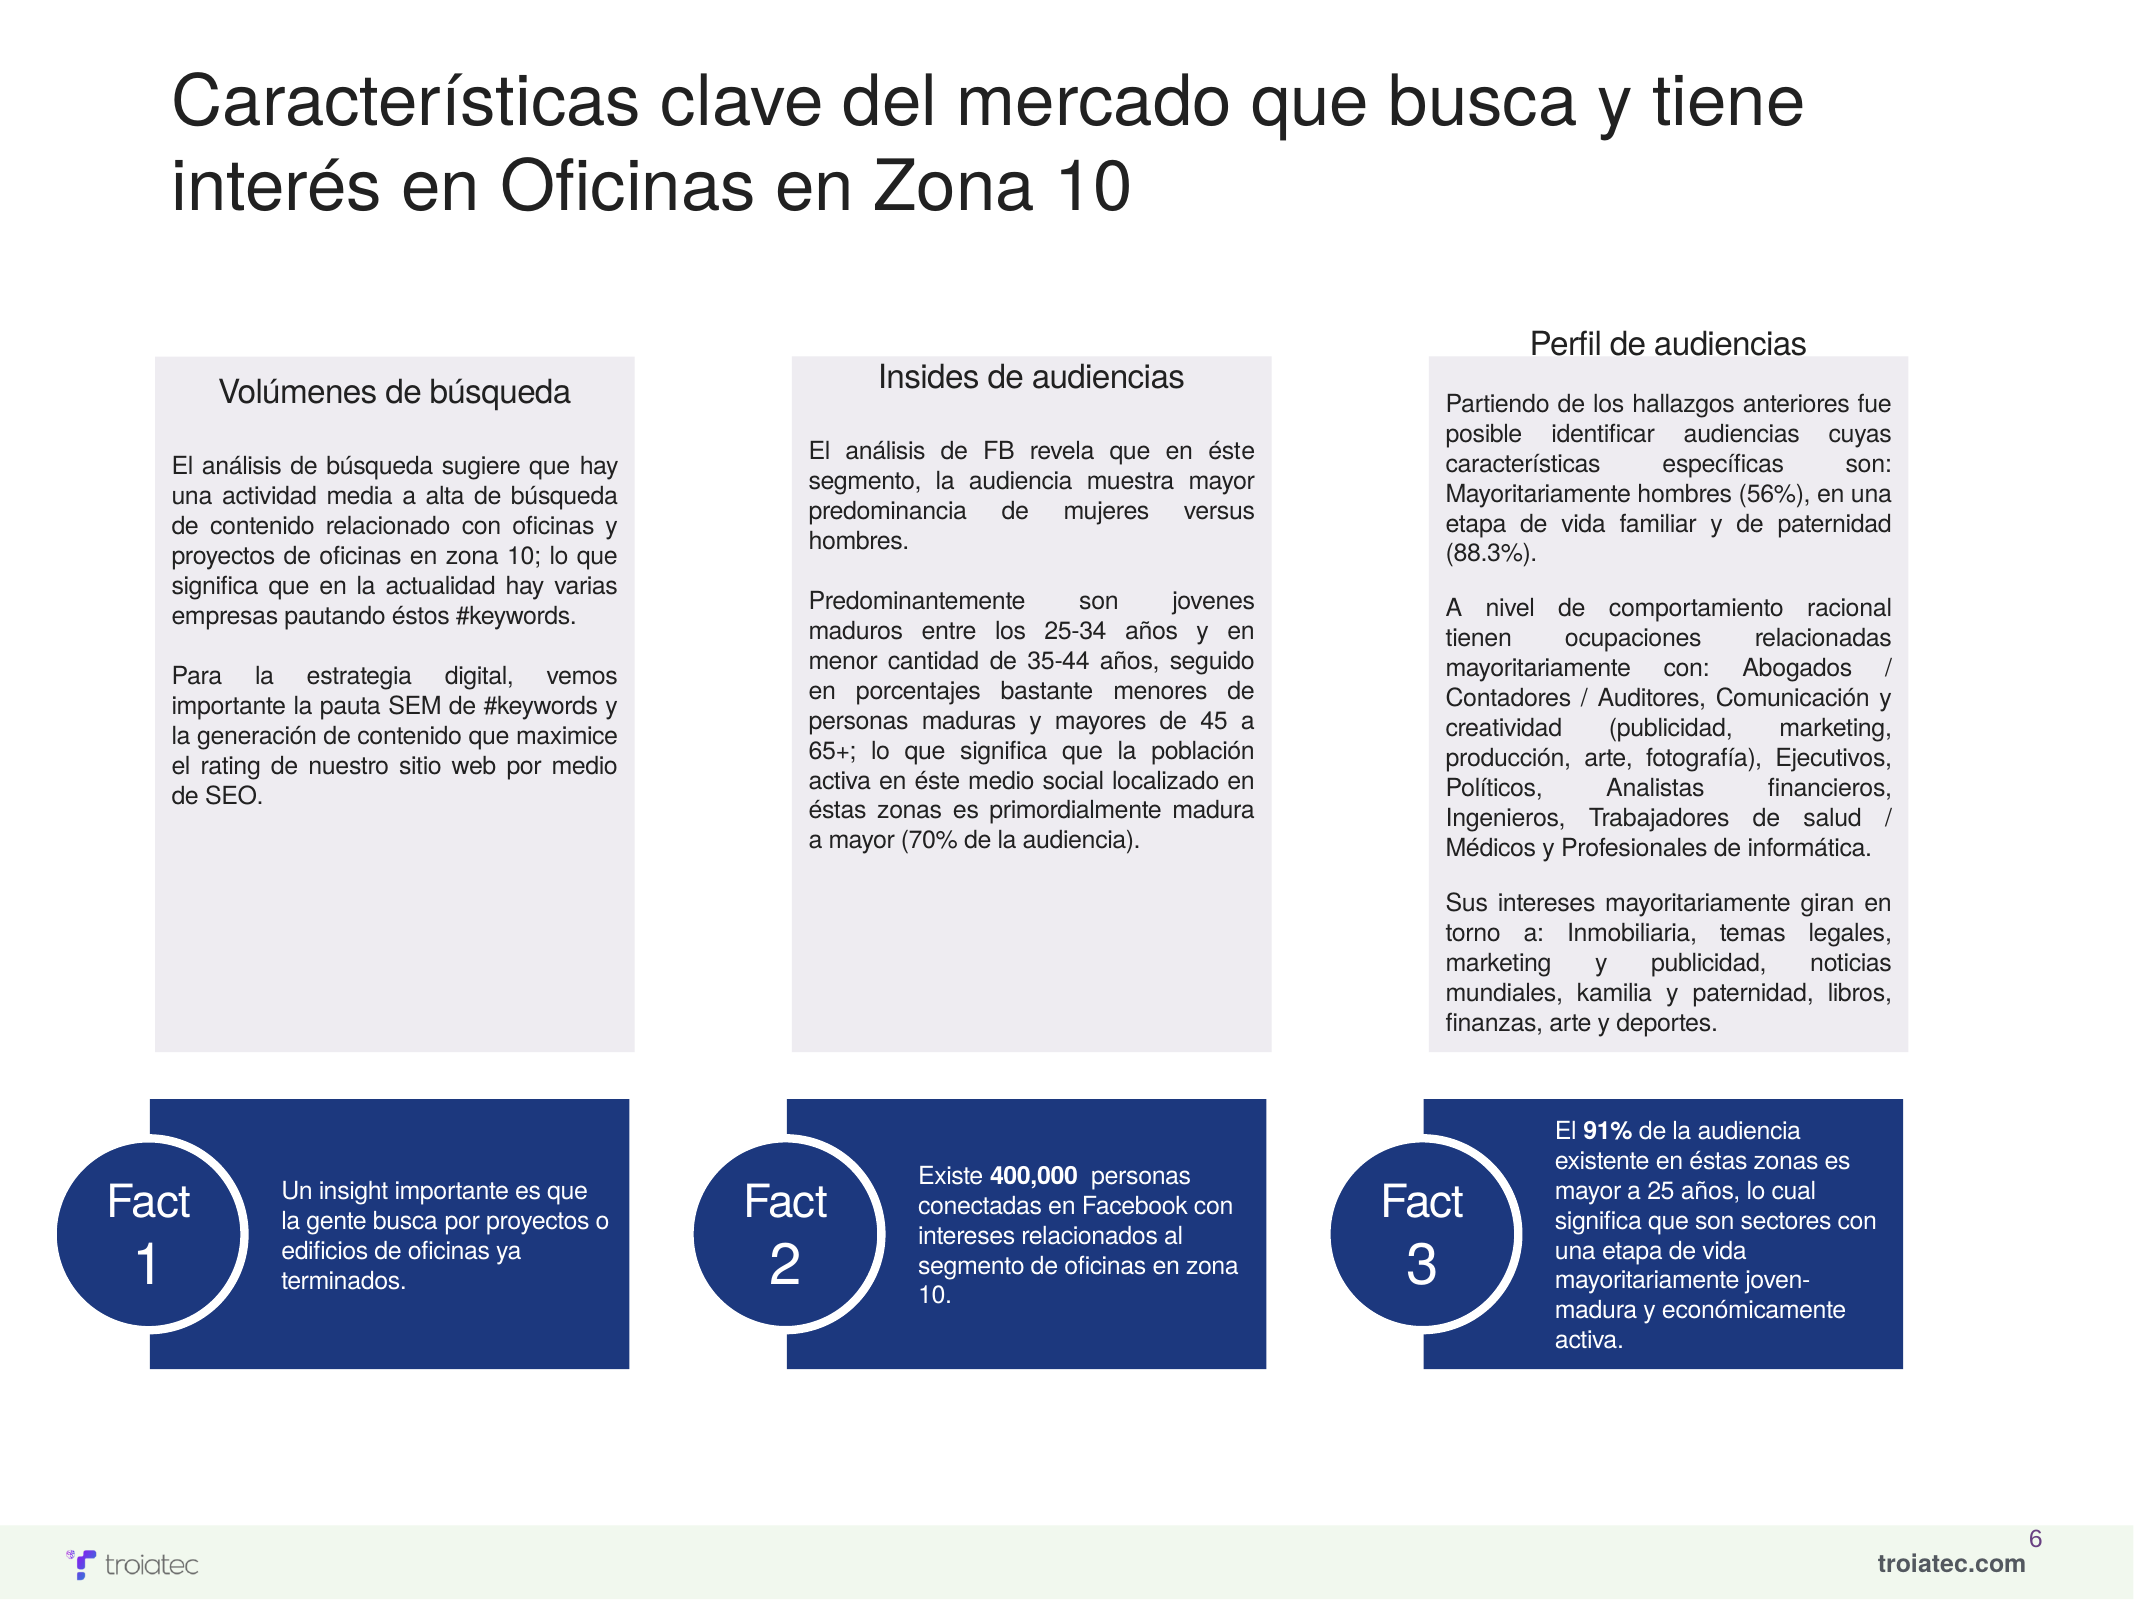

Características clave del mercado que busca y tiene interés en Oficinas en Zona 10

Insides de audiencias

El análisis de FB revela que en éste segmento, la audiencia muestra mayor predominancia de mujeres versus hombres.

Predominantemente son jovenes maduros entre los 25-34 años y en menor cantidad de 35-44 años, seguido en porcentajes bastante menores de personas maduras y mayores de 45 a 65+; lo que significa que la población activa en éste medio social localizado en éstas zonas es primordialmente madura a mayor (70% de la audiencia).

Perfil de audiencias

Partiendo de los hallazgos anteriores fue posible identificar audiencias cuyas características específicas son: Mayoritariamente hombres (56%), en una etapa de vida familiar y de paternidad (88.3%).

A nivel de comportamiento racional tienen ocupaciones relacionadas mayoritariamente con: Abogados / Contadores / Auditores, Comunicación y creatividad (publicidad, marketing, producción, arte, fotografía), Ejecutivos, Políticos, Analistas financieros, Ingenieros, Trabajadores de salud / Médicos y Profesionales de informática.

Sus intereses mayoritariamente giran en torno a: Inmobiliaria, temas legales, marketing y publicidad, noticias mundiales, kamilia y paternidad, libros, finanzas, arte y deportes.

Volúmenes de búsqueda

El análisis de búsqueda sugiere que hay una actividad media a alta de búsqueda de contenido relacionado con oficinas y proyectos de oficinas en zona 10; lo que significa que en la actualidad hay varias empresas pautando éstos #keywords.

Para la estrategia digital, vemos importante la pauta SEM de #keywords y la generación de contenido que maximice el rating de nuestro sitio web por medio de SEO.

Existe 400,000  personas conectadas en Facebook con intereses relacionados al segmento de oficinas en zona 10.
El 91% de la audiencia existente en éstas zonas es mayor a 25 años, lo cual significa que son sectores con una etapa de vida mayoritariamente joven-madura y económicamente activa.
Un insight importante es que la gente busca por proyectos o edificios de oficinas ya terminados.
Fact
2
Fact
3
Fact
1
6